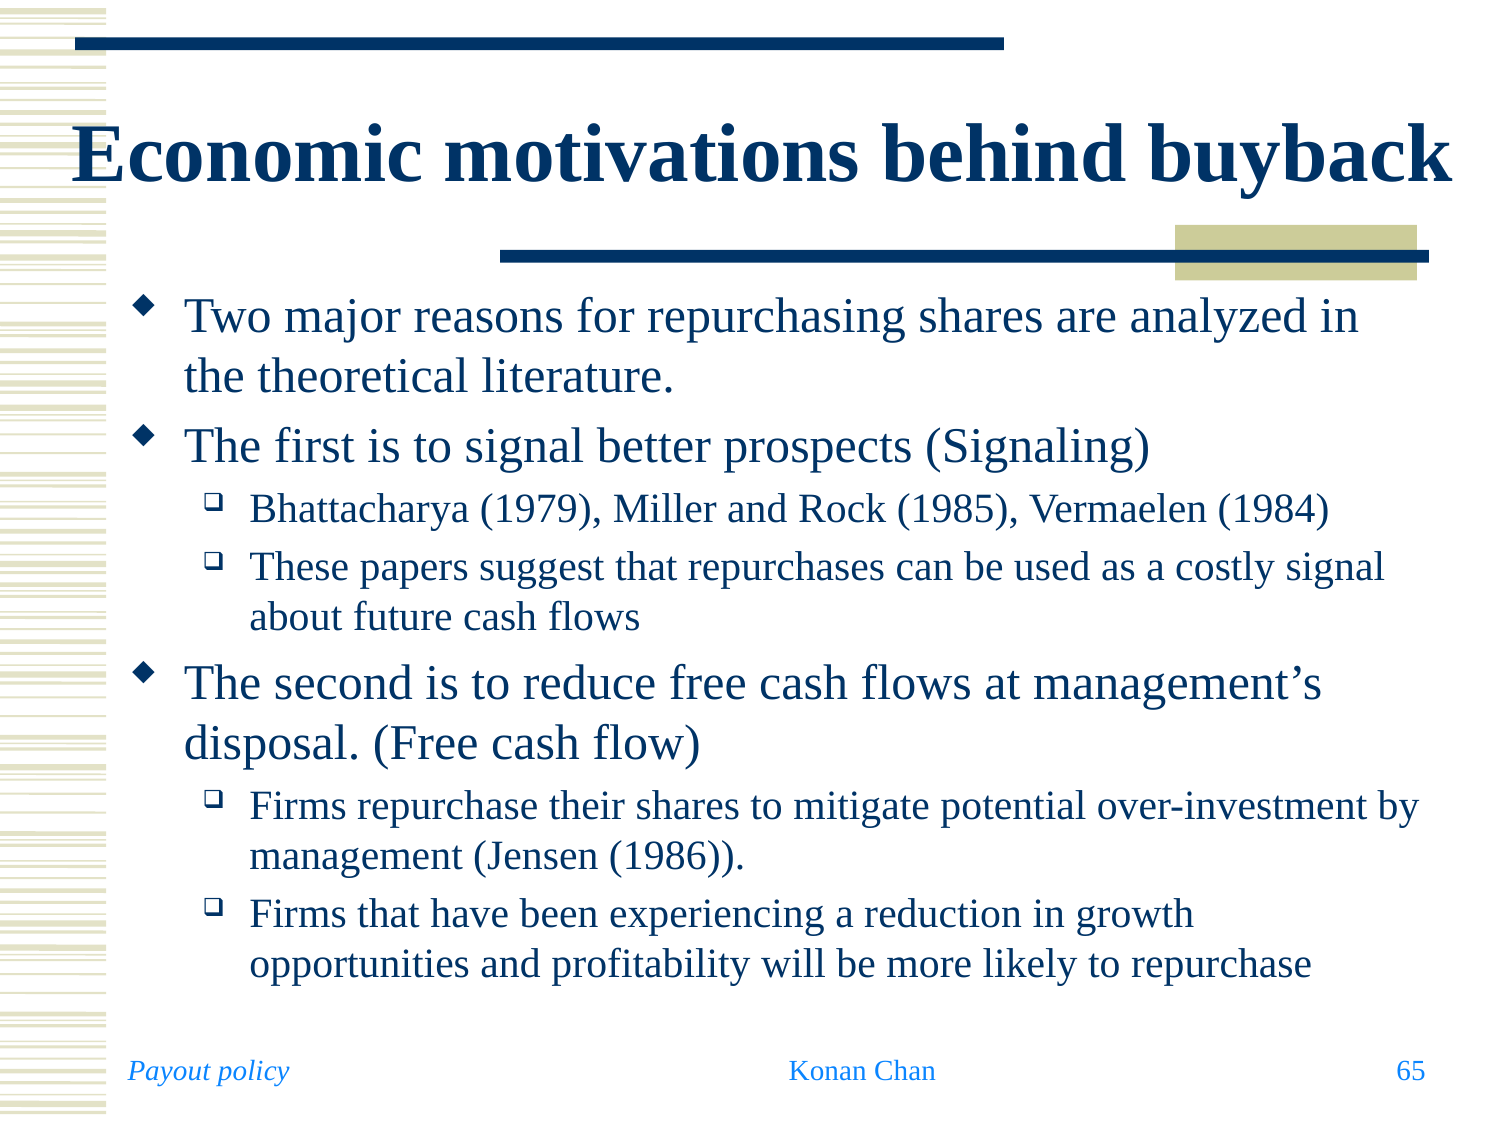

# Economic motivations behind buyback
Two major reasons for repurchasing shares are analyzed in the theoretical literature.
The first is to signal better prospects (Signaling)
Bhattacharya (1979), Miller and Rock (1985), Vermaelen (1984)
These papers suggest that repurchases can be used as a costly signal about future cash flows
The second is to reduce free cash flows at management’s disposal. (Free cash flow)
Firms repurchase their shares to mitigate potential over-investment by management (Jensen (1986)).
Firms that have been experiencing a reduction in growth opportunities and profitability will be more likely to repurchase
Payout policy
Konan Chan
65